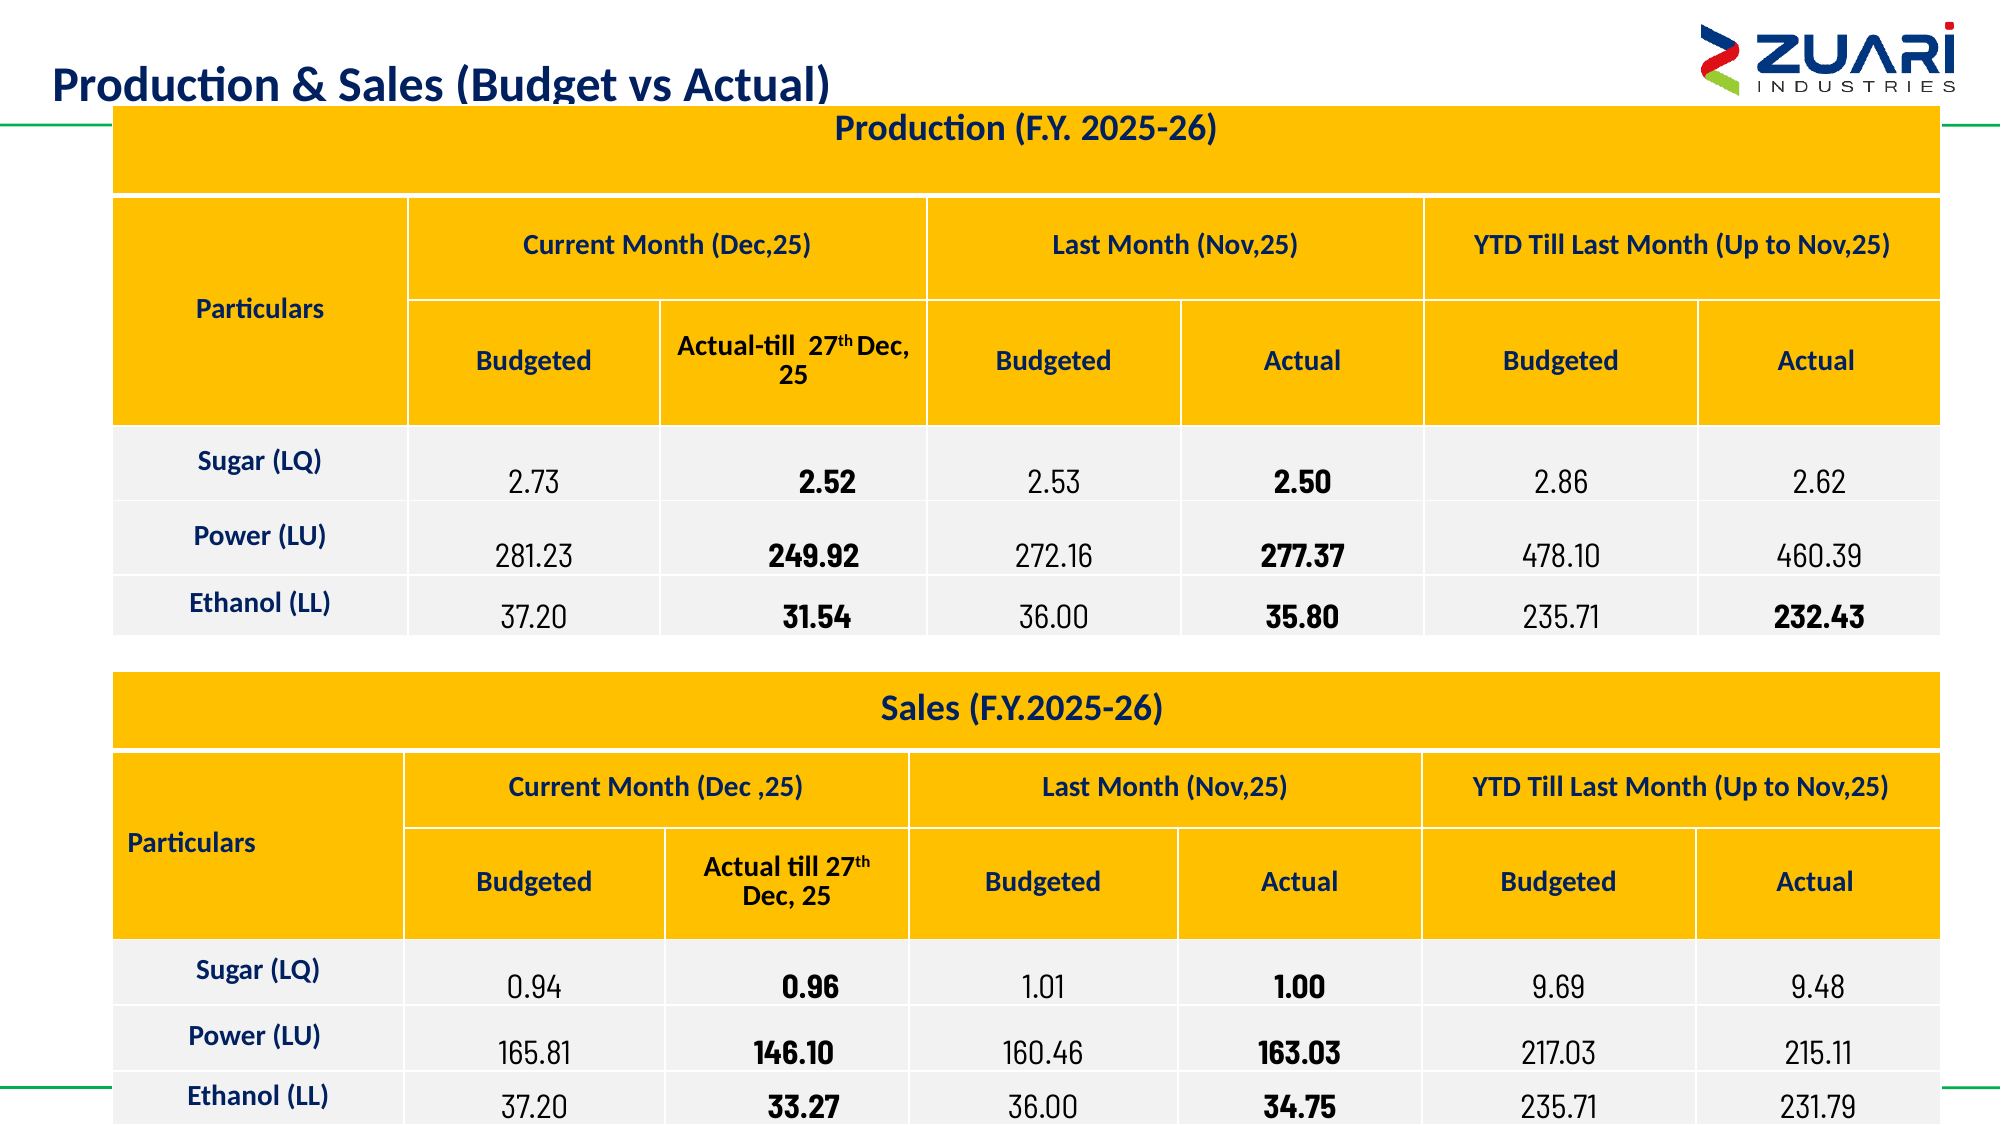

Production & Sales (Budget vs Actual)
| Production (F.Y. 2025-26) |  |  |  |  |  |  |
| --- | --- | --- | --- | --- | --- | --- |
| Particulars | Current Month (Dec,25) |  | Last Month (Nov,25) |  | YTD Till Last Month (Up to Nov,25) |  |
|  | Budgeted | Actual-till 27th Dec, 25 | Budgeted | Actual | Budgeted | Actual |
| Sugar (LQ) | 2.73 | 2.52 | 2.53 | 2.50 | 2.86 | 2.62 |
| Power (LU) | 281.23 | 249.92 | 272.16 | 277.37 | 478.10 | 460.39 |
| Ethanol (LL) | 37.20 | 31.54 | 36.00 | 35.80 | 235.71 | 232.43 |
| Sales (F.Y.2025-26) |  |  |  |  |  |  |
| --- | --- | --- | --- | --- | --- | --- |
| Particulars | Current Month (Dec ,25) |  | Last Month (Nov,25) |  | YTD Till Last Month (Up to Nov,25) |  |
|  | Budgeted | Actual till 27th Dec, 25 | Budgeted | Actual | Budgeted | Actual |
| Sugar (LQ) | 0.94 | 0.96 | 1.01 | 1.00 | 9.69 | 9.48 |
| Power (LU) | 165.81 | 146.10 | 160.46 | 163.03 | 217.03 | 215.11 |
| Ethanol (LL) | 37.20 | 33.27 | 36.00 | 34.75 | 235.71 | 231.79 |